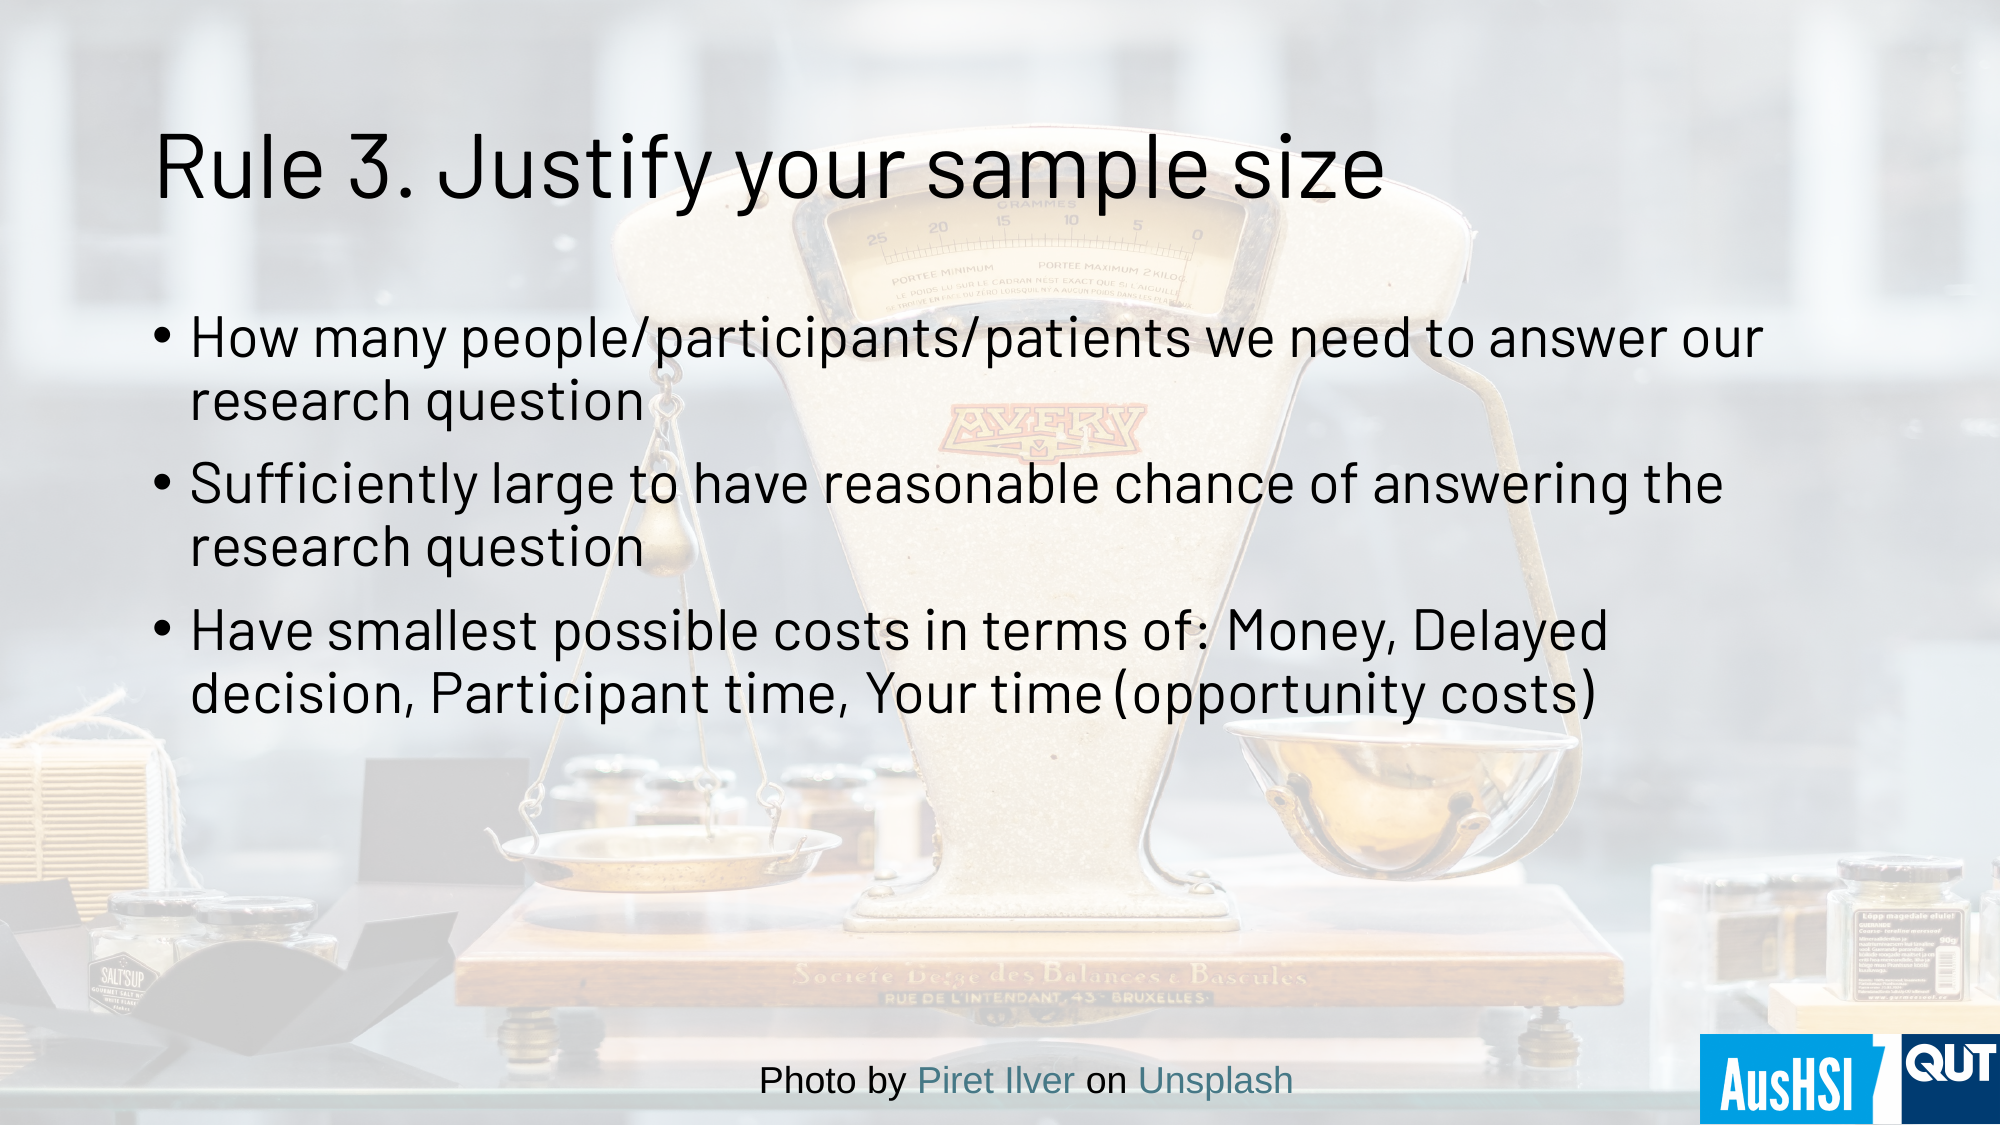

# Rule 3. Justify your sample size
How many people/participants/patients we need to answer our research question
Sufficiently large to have reasonable chance of answering the research question
Have smallest possible costs in terms of: Money, Delayed decision, Participant time, Your time (opportunity costs)
Photo by Piret Ilver on Unsplash